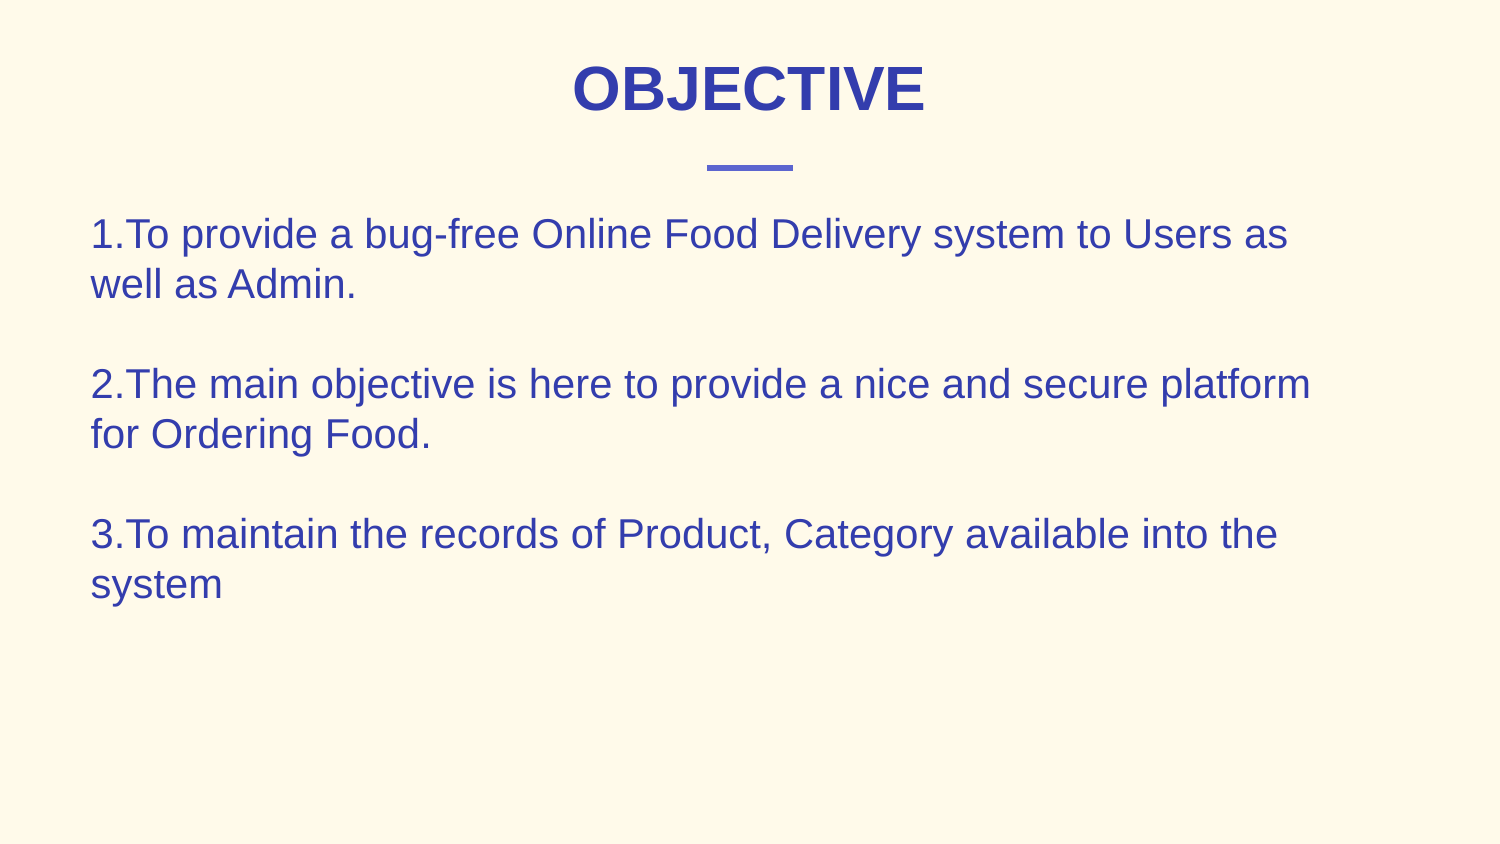

# OBJECTIVE
1.To provide a bug-free Online Food Delivery system to Users as well as Admin.

2.The main objective is here to provide a nice and secure platform for Ordering Food.

3.To maintain the records of Product, Category available into the system